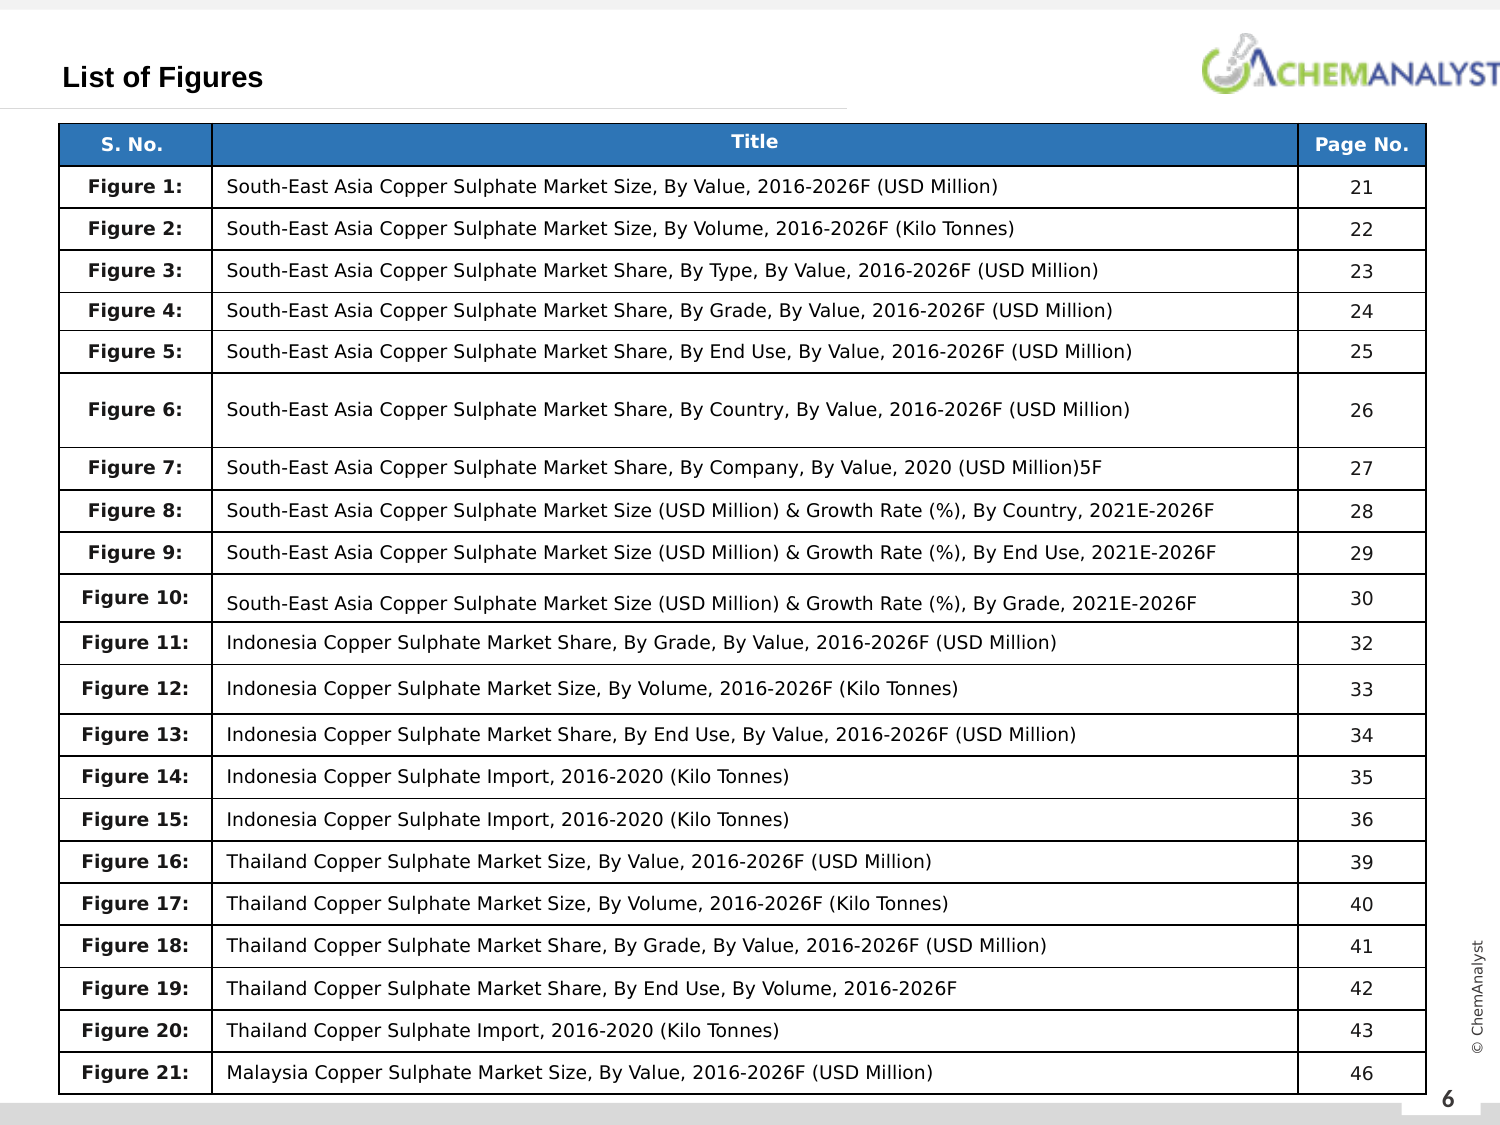

List of Figures
| S. No. | Title | Page No. |
| --- | --- | --- |
| Figure 1: | South-East Asia Copper Sulphate Market Size, By Value, 2016-2026F (USD Million) | 21 |
| Figure 2: | South-East Asia Copper Sulphate Market Size, By Volume, 2016-2026F (Kilo Tonnes) | 22 |
| Figure 3: | South-East Asia Copper Sulphate Market Share, By Type, By Value, 2016-2026F (USD Million) | 23 |
| Figure 4: | South-East Asia Copper Sulphate Market Share, By Grade, By Value, 2016-2026F (USD Million) | 24 |
| Figure 5: | South-East Asia Copper Sulphate Market Share, By End Use, By Value, 2016-2026F (USD Million) | 25 |
| Figure 6: | South-East Asia Copper Sulphate Market Share, By Country, By Value, 2016-2026F (USD Million) | 26 |
| Figure 7: | South-East Asia Copper Sulphate Market Share, By Company, By Value, 2020 (USD Million)5F | 27 |
| Figure 8: | South-East Asia Copper Sulphate Market Size (USD Million) & Growth Rate (%), By Country, 2021E-2026F | 28 |
| Figure 9: | South-East Asia Copper Sulphate Market Size (USD Million) & Growth Rate (%), By End Use, 2021E-2026F | 29 |
| Figure 10: | South-East Asia Copper Sulphate Market Size (USD Million) & Growth Rate (%), By Grade, 2021E-2026F | 30 |
| Figure 11: | Indonesia Copper Sulphate Market Share, By Grade, By Value, 2016-2026F (USD Million) | 32 |
| Figure 12: | Indonesia Copper Sulphate Market Size, By Volume, 2016-2026F (Kilo Tonnes) | 33 |
| Figure 13: | Indonesia Copper Sulphate Market Share, By End Use, By Value, 2016-2026F (USD Million) | 34 |
| Figure 14: | Indonesia Copper Sulphate Import, 2016-2020 (Kilo Tonnes) | 35 |
| Figure 15: | Indonesia Copper Sulphate Import, 2016-2020 (Kilo Tonnes) | 36 |
| Figure 16: | Thailand Copper Sulphate Market Size, By Value, 2016-2026F (USD Million) | 39 |
| Figure 17: | Thailand Copper Sulphate Market Size, By Volume, 2016-2026F (Kilo Tonnes) | 40 |
| Figure 18: | Thailand Copper Sulphate Market Share, By Grade, By Value, 2016-2026F (USD Million) | 41 |
| Figure 19: | Thailand Copper Sulphate Market Share, By End Use, By Volume, 2016-2026F | 42 |
| Figure 20: | Thailand Copper Sulphate Import, 2016-2020 (Kilo Tonnes) | 43 |
| Figure 21: | Malaysia Copper Sulphate Market Size, By Value, 2016-2026F (USD Million) | 46 |
Air Coolers